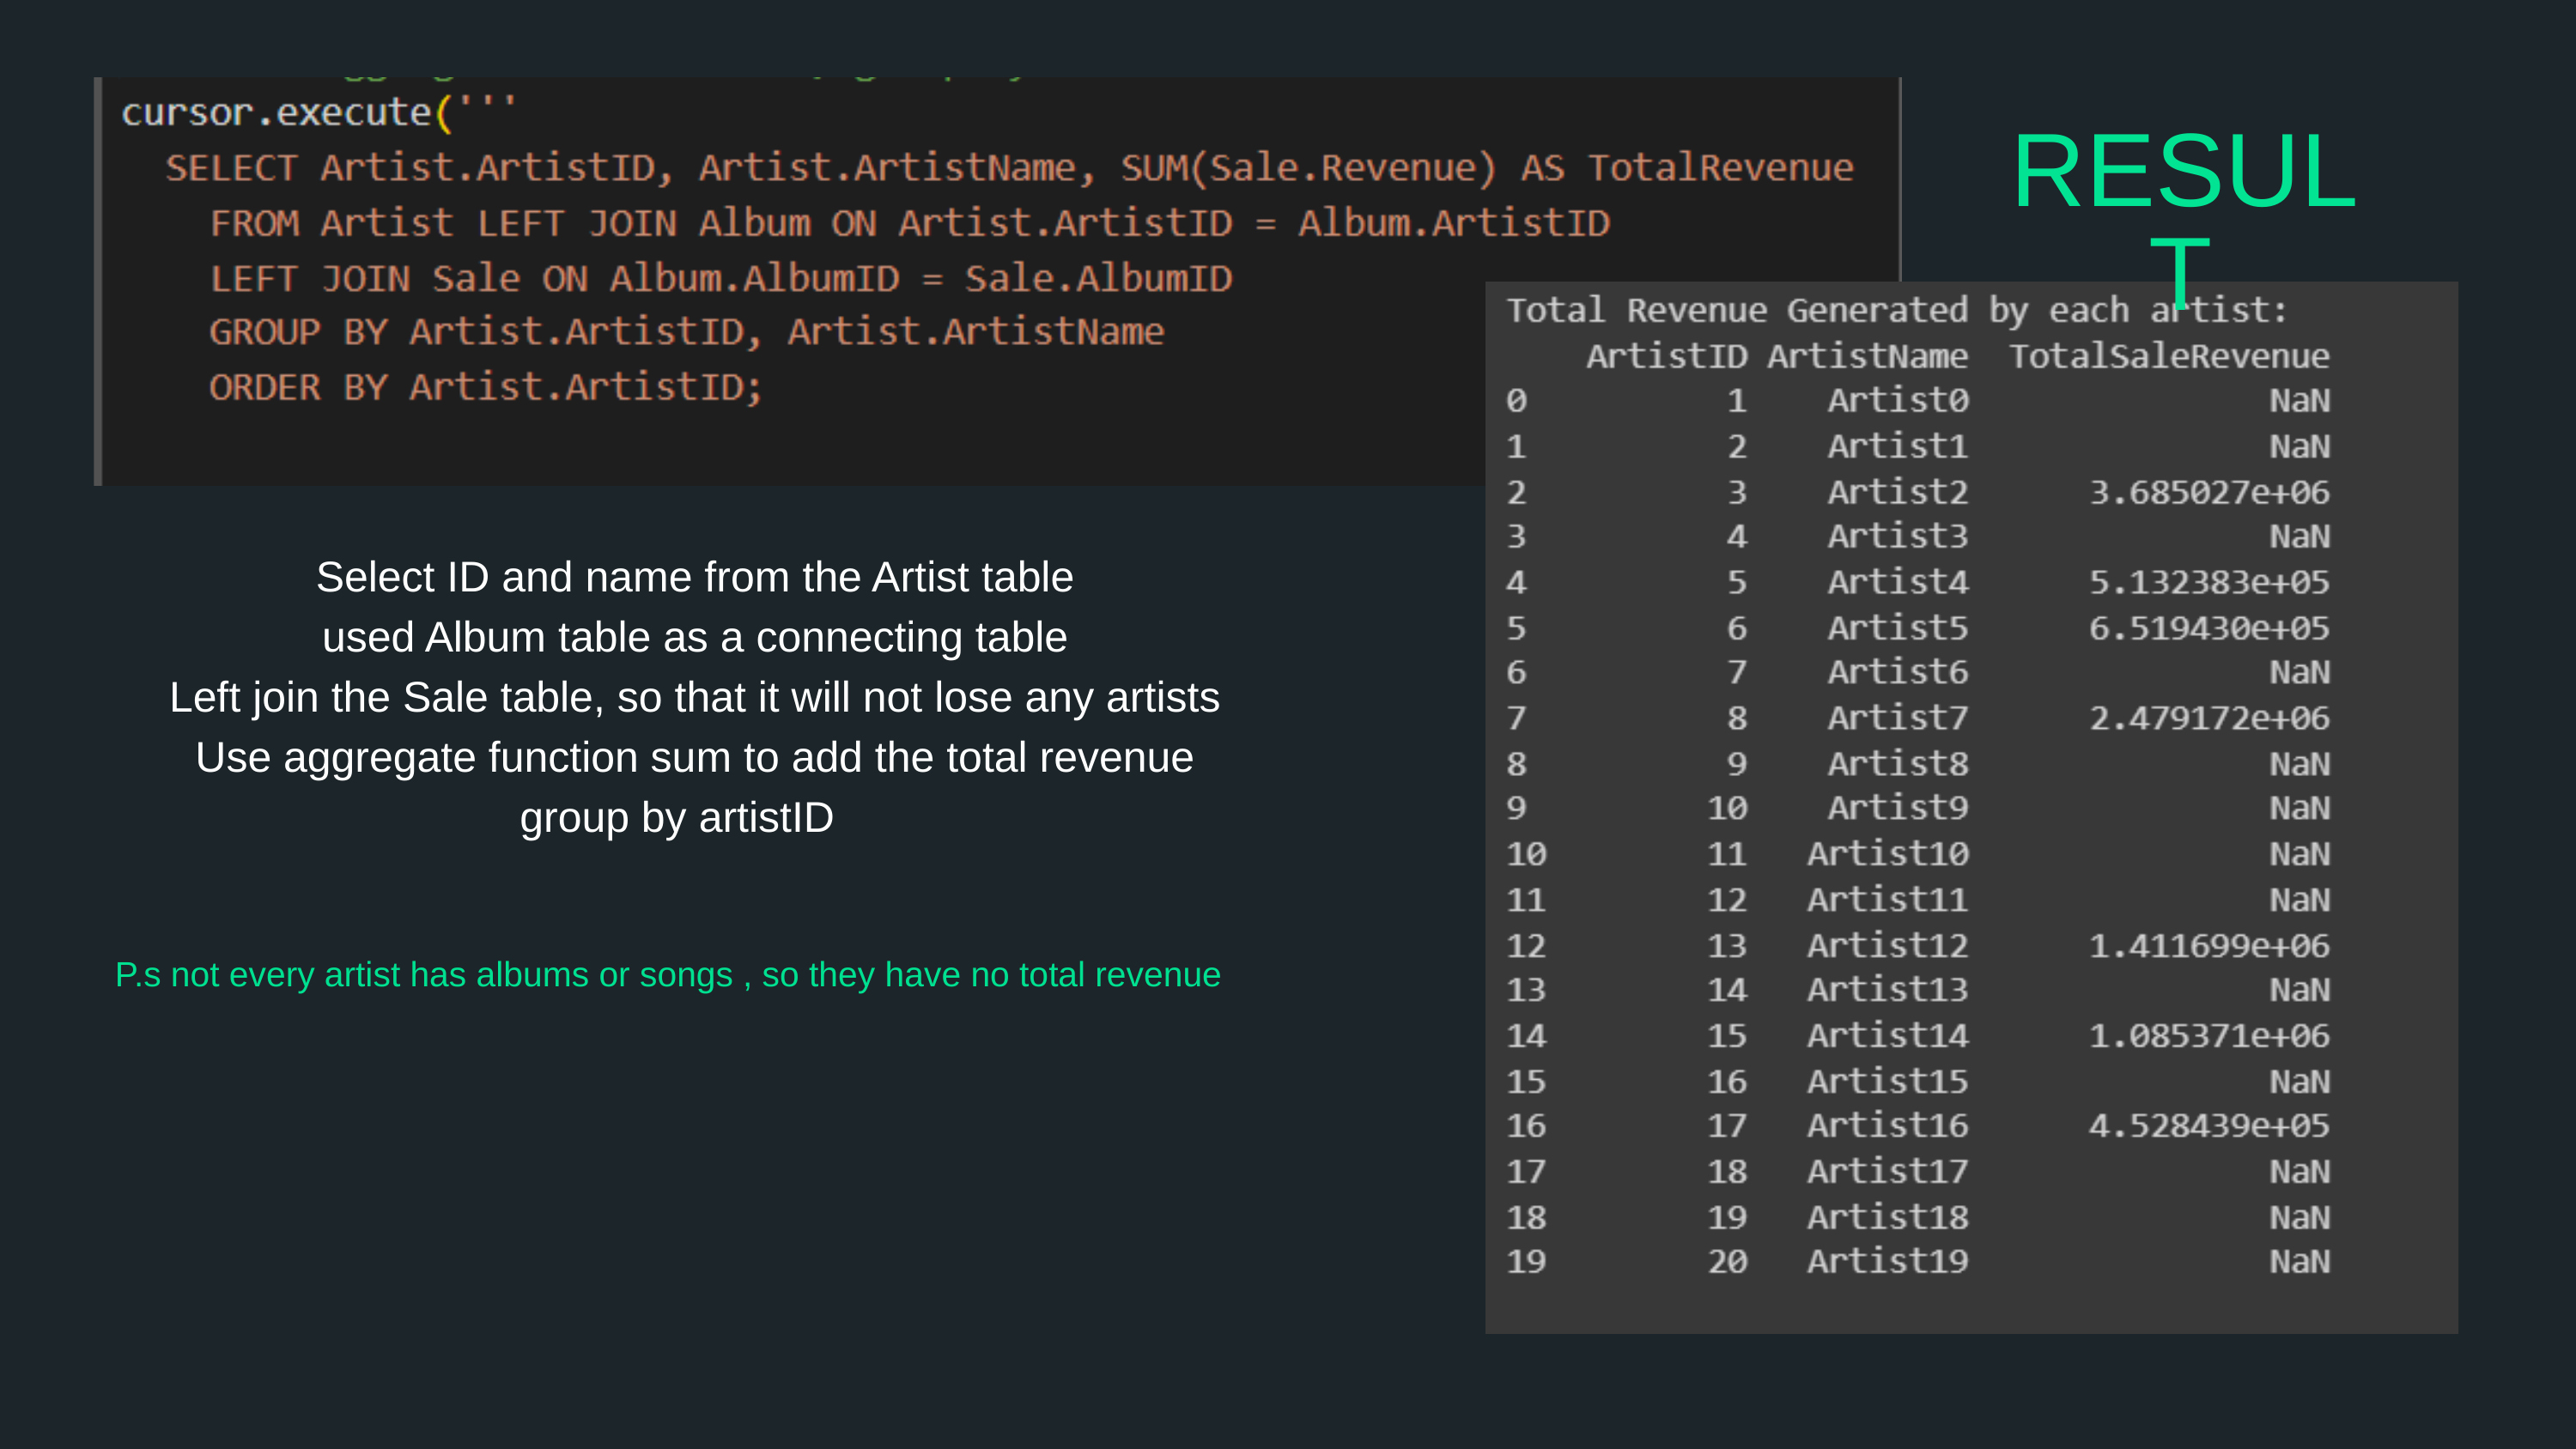

RESULT

Select ID and name from the Artist table
used Album table as a connecting table
Left join the Sale table, so that it will not lose any artists
Use aggregate function sum to add the total revenue group by artistID
P.s not every artist has albums or songs , so they have no total revenue